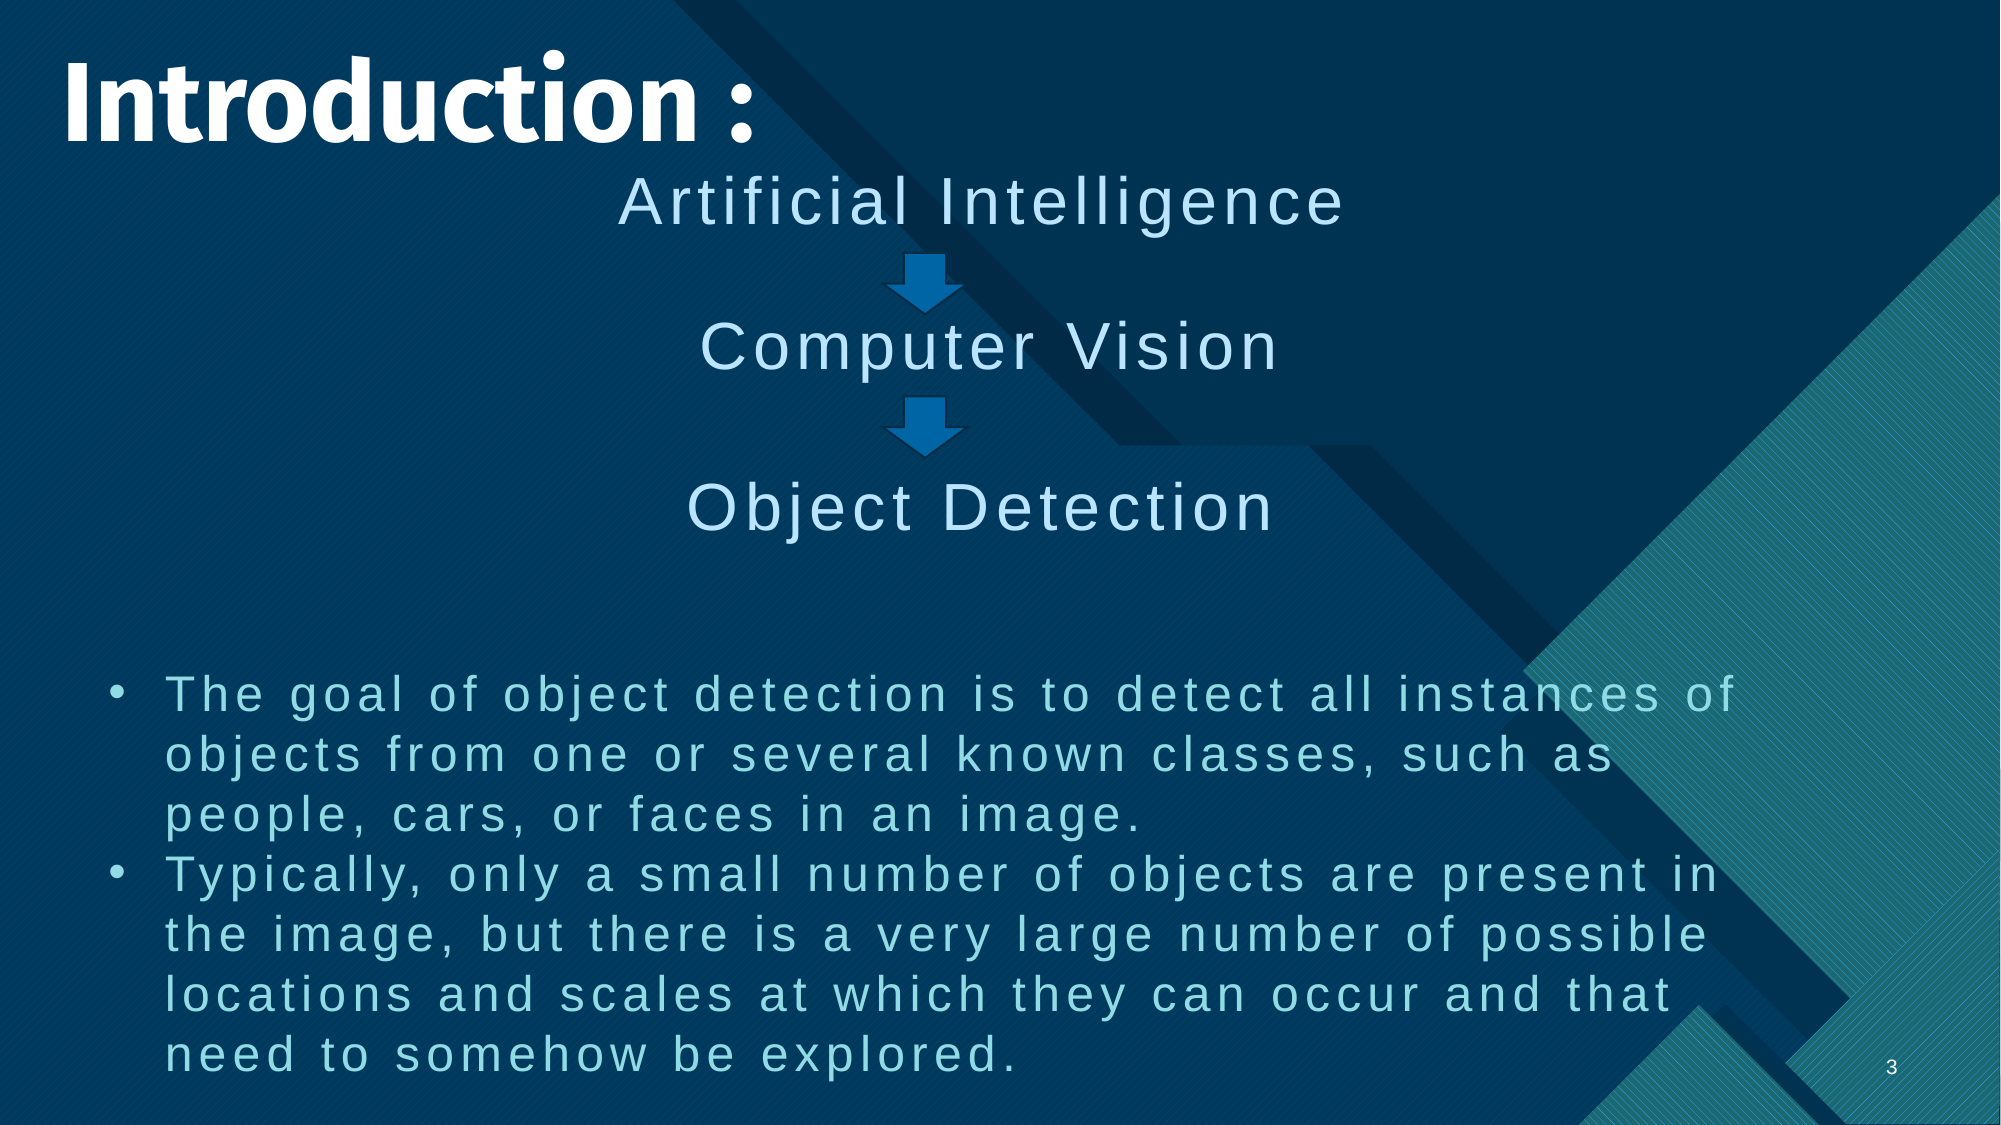

# Introduction :
Artificial Intelligence

Computer Vision

Object Detection
The goal of object detection is to detect all instances of objects from one or several known classes, such as people, cars, or faces in an image.
Typically, only a small number of objects are present in the image, but there is a very large number of possible locations and scales at which they can occur and that need to somehow be explored.
3